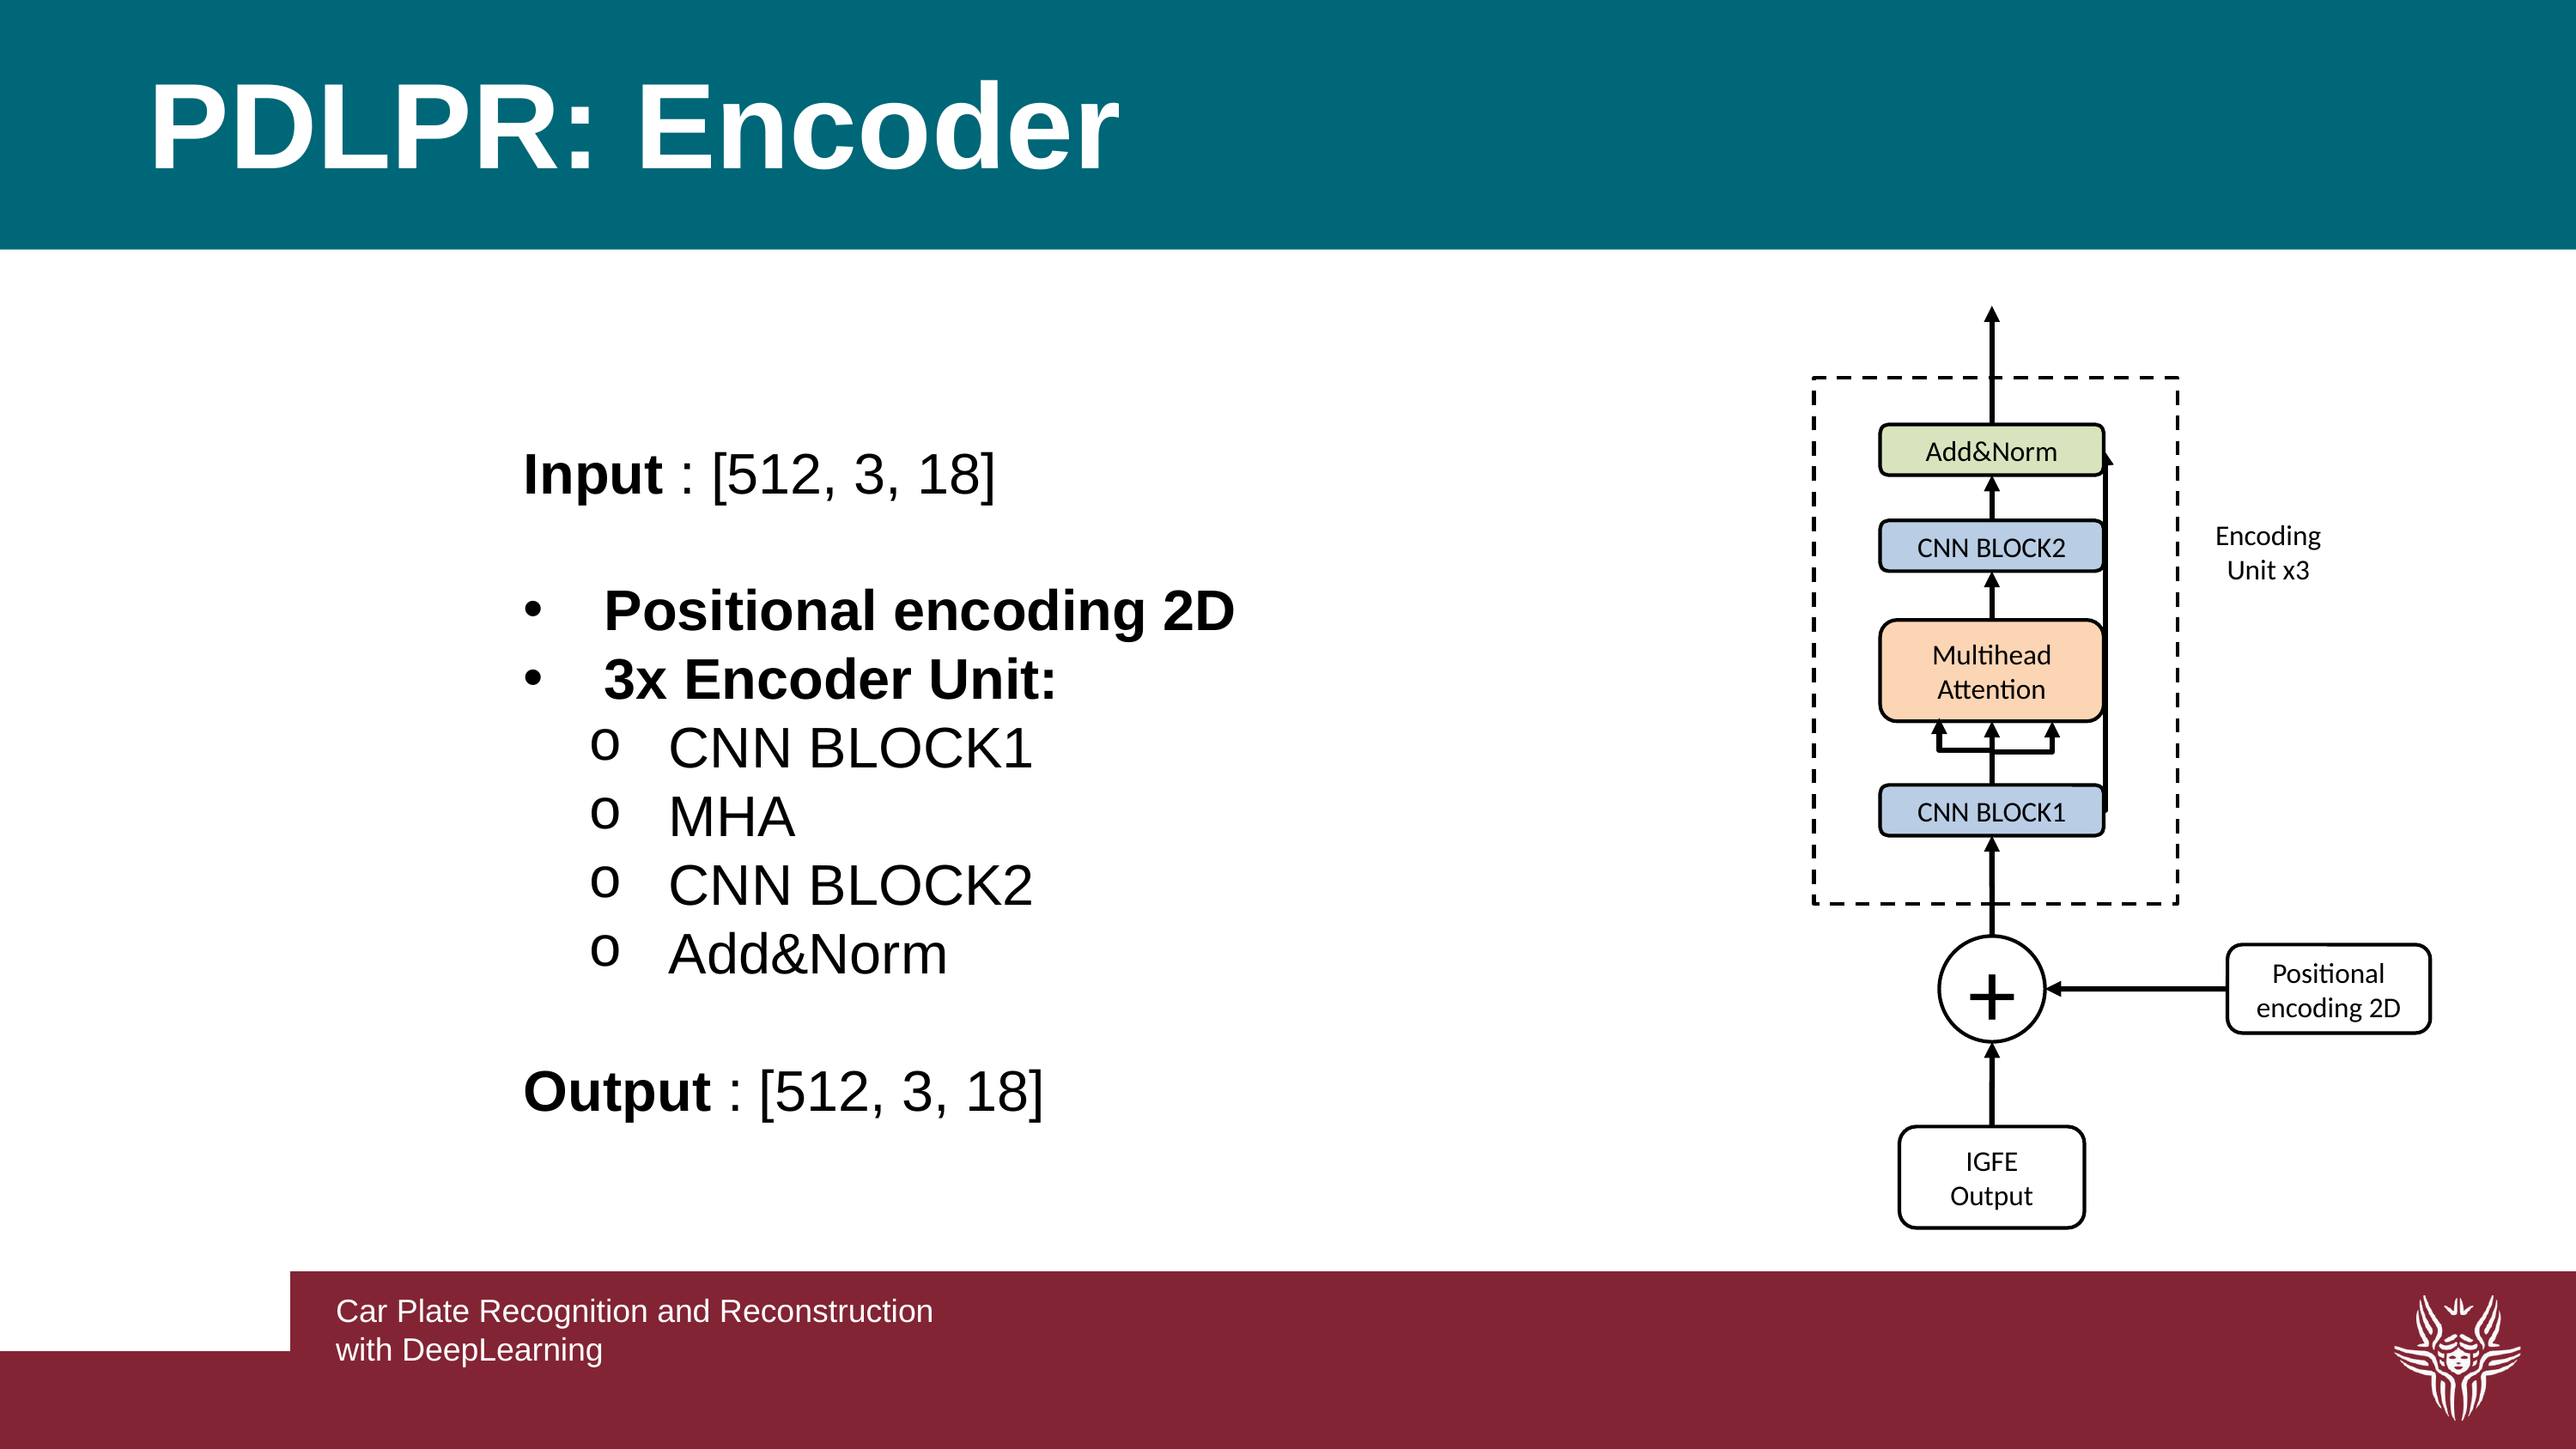

PDLPR: Encoder

Add&Norm
Input : [512, 3, 18]

Positional encoding 2D
3x Encoder Unit:
CNN BLOCK1
MHA
CNN BLOCK2
Add&Norm

Output : [512, 3, 18]

Encoding
Unit x3
CNN BLOCK2
Multihead Attention
CNN BLOCK1
+
Positional encoding 2D
IGFE
Output

Car Plate Recognition and Reconstruction with DeepLearning